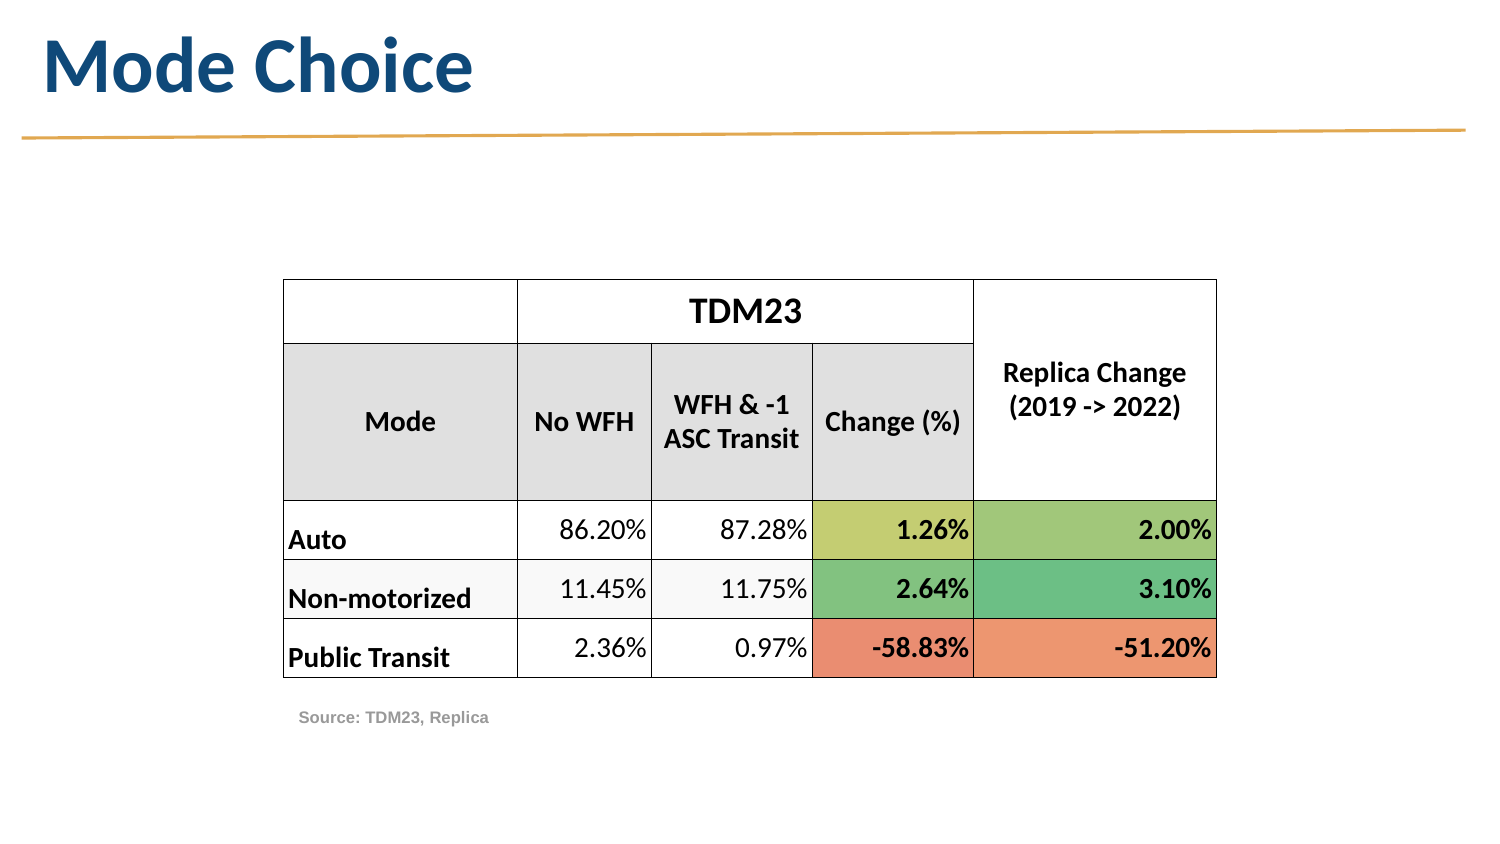

# Mode Choice
|  | TDM23 |  |  | Replica Change (2019 -> 2022) |
| --- | --- | --- | --- | --- |
| Mode | No WFH | WFH & -1 ASC Transit | Change (%) |  |
| Auto | 86.20% | 87.28% | 1.26% | 2.00% |
| Non-motorized | 11.45% | 11.75% | 2.64% | 3.10% |
| Public Transit | 2.36% | 0.97% | -58.83% | -51.20% |
Source: TDM23, Replica